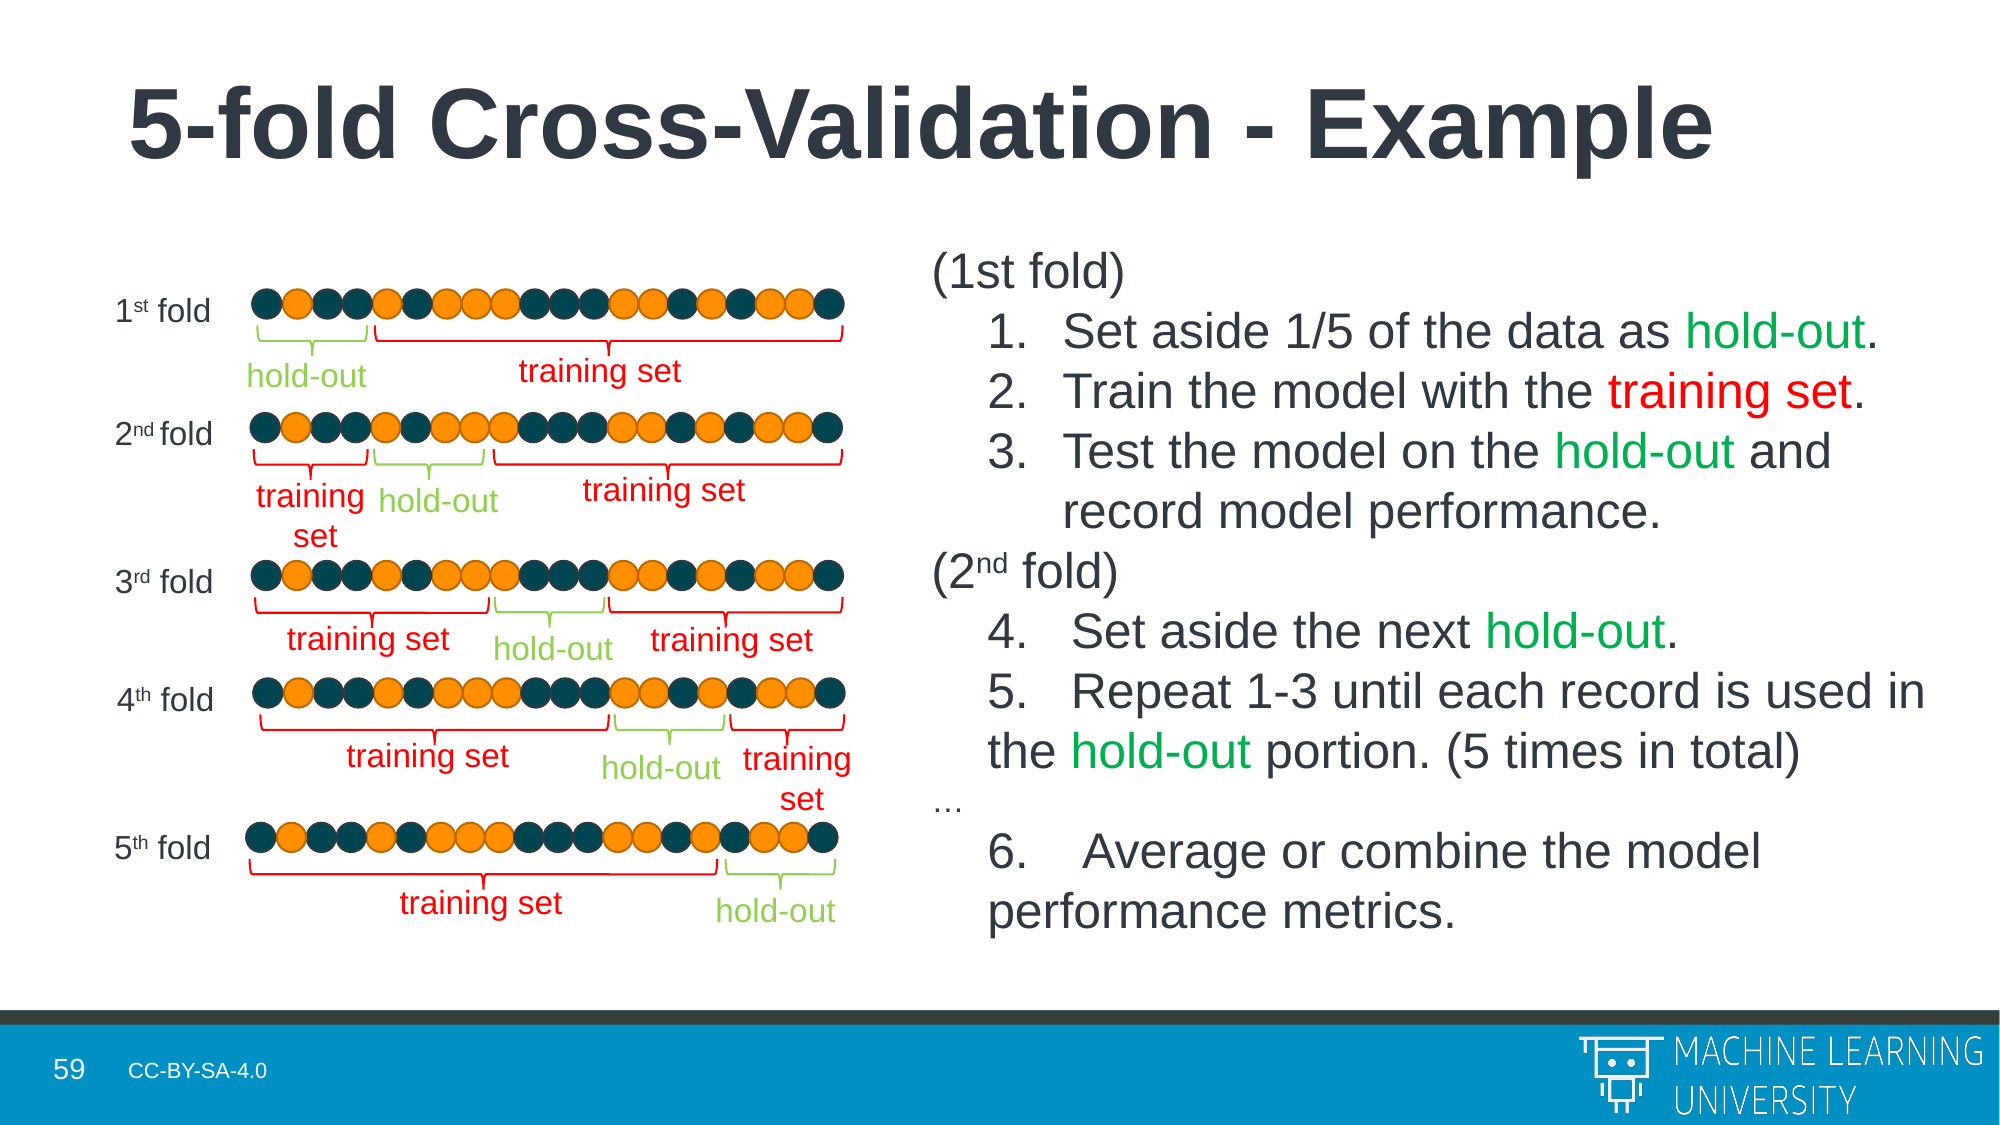

# 5-fold Cross-Validation - Example

(1st fold)
Set aside 1/5 of the data as hold-out.
Train the model with the training set.
Test the model on the hold-out and record model performance.
(2nd fold)
4.   Set aside the next hold-out.
5.   Repeat 1-3 until each record is used in the hold-out portion. (5 times in total)
…
6.    Average or combine the model performance metrics.

1st fold

training set
hold-out
2nd fold

training set
training
set

3rd fold

training set
training set

4th fold

training set
training
set
5th fold

training set
hold-out
hold-out
hold-out
hold-out